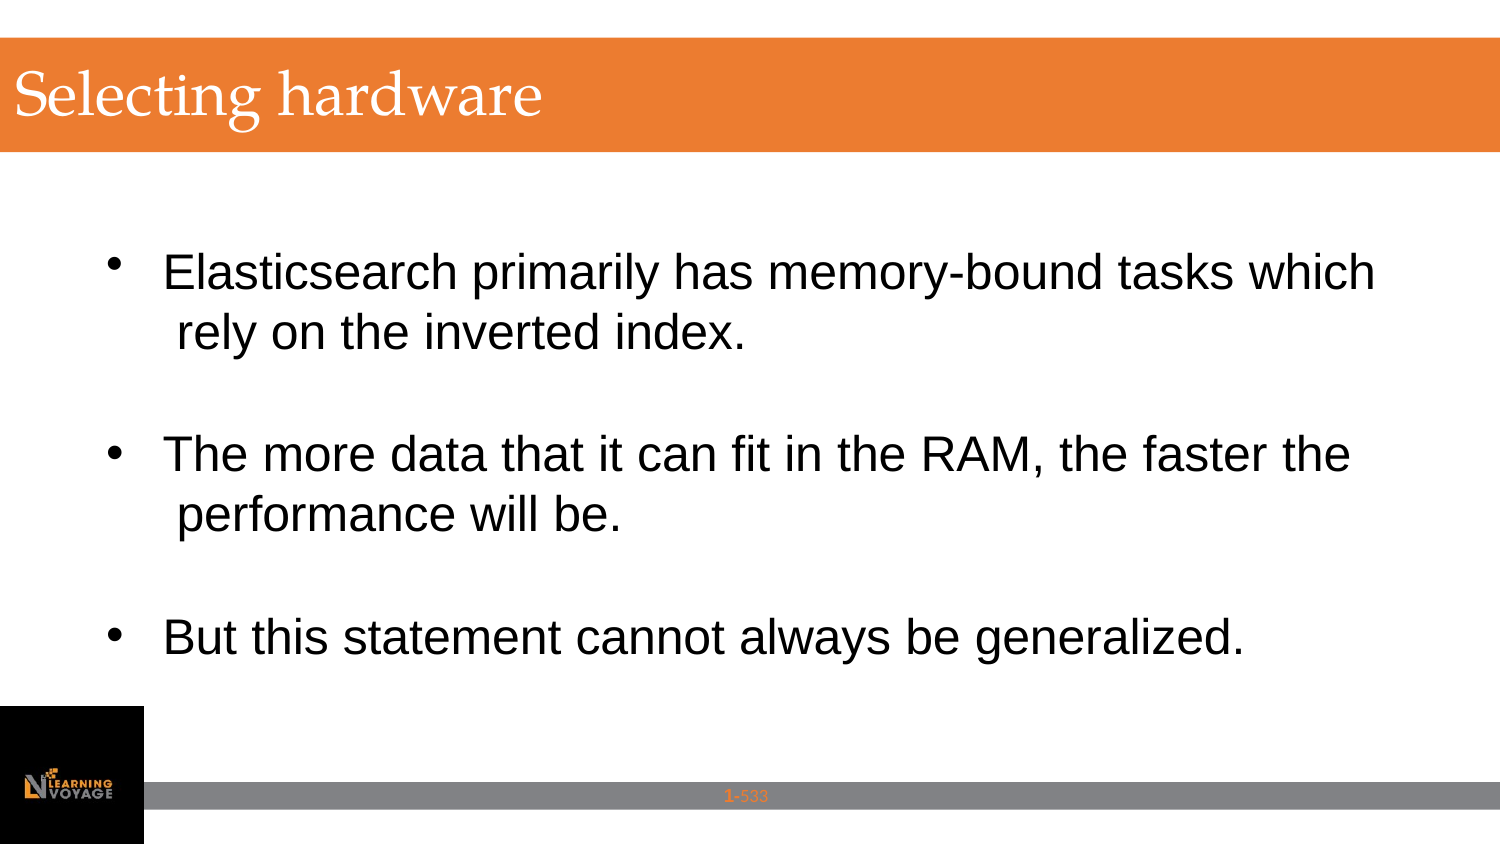

# Selecting hardware
Elasticsearch primarily has memory-bound tasks which  rely on the inverted index.

The more data that it can fit in the RAM, the faster the  performance will be.

But this statement cannot always be generalized.
1-533